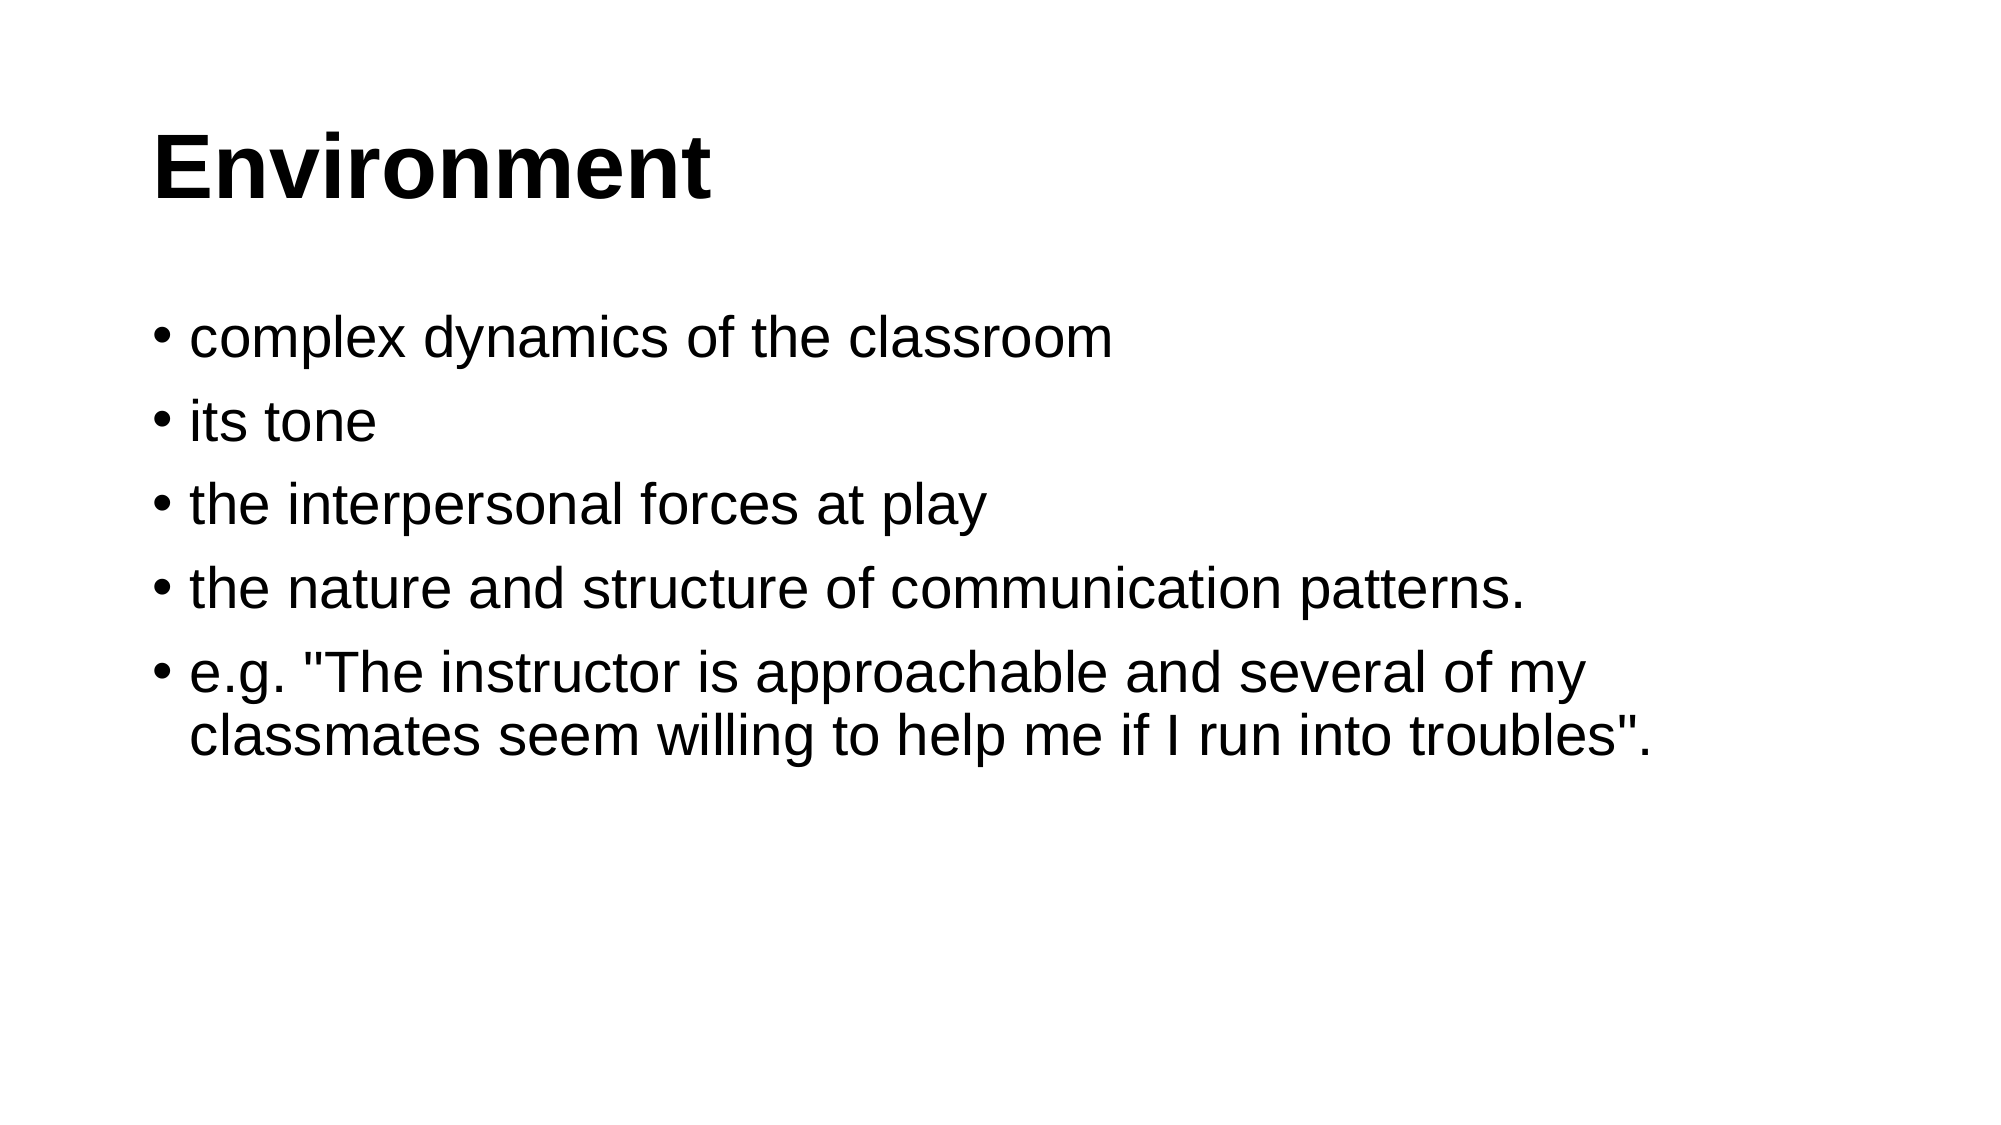

# Environment
complex dynamics of the classroom
its tone
the interpersonal forces at play
the nature and structure of communication patterns.
e.g. "The instructor is approachable and several of my classmates seem willing to help me if I run into troubles".